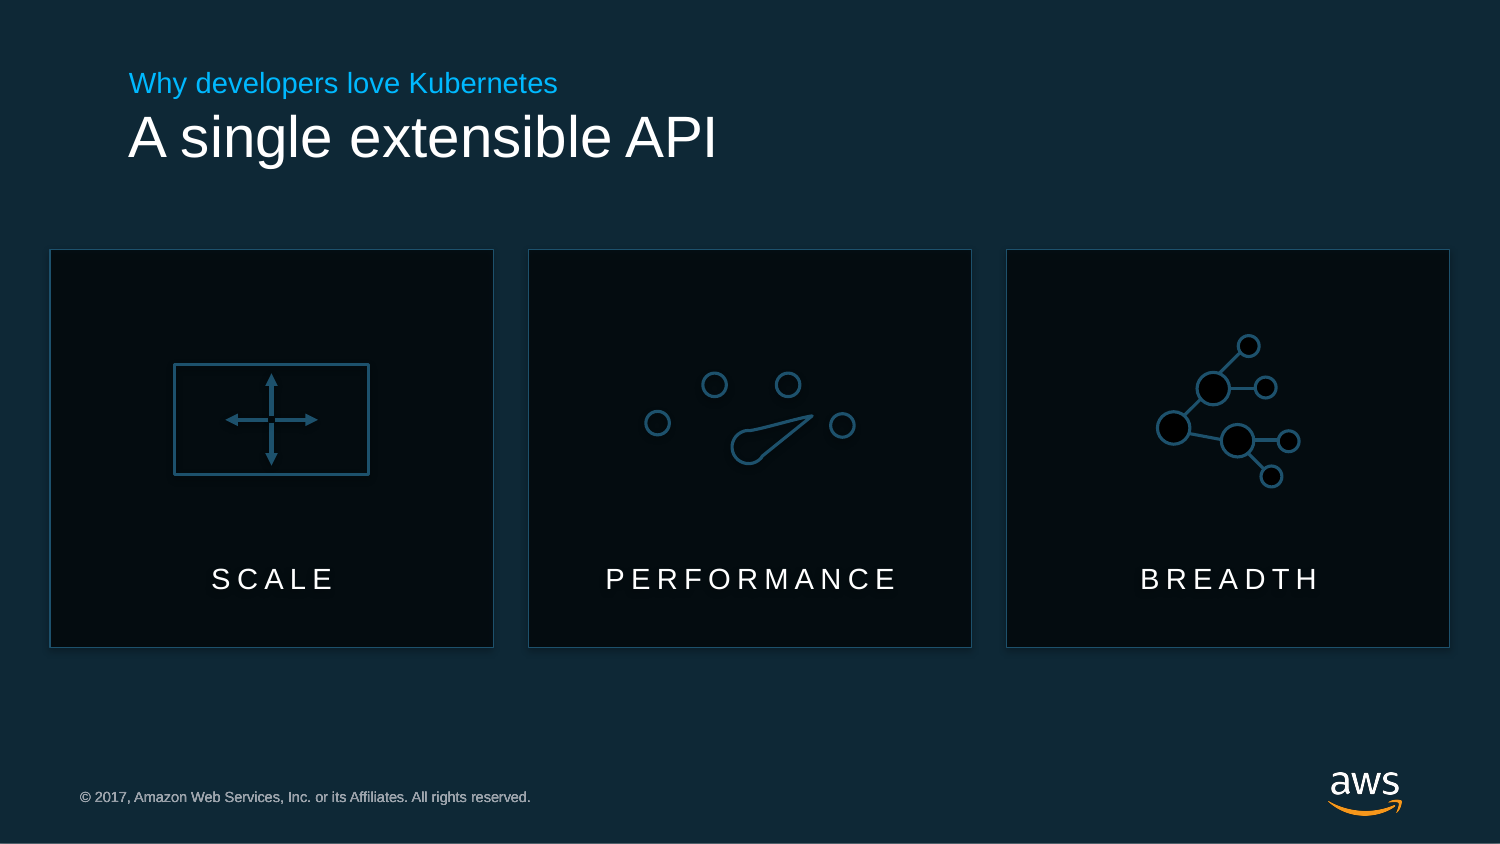

Why developers love Kubernetes
A single extensible API

SCALE
PERFORMANCE
BREADTH